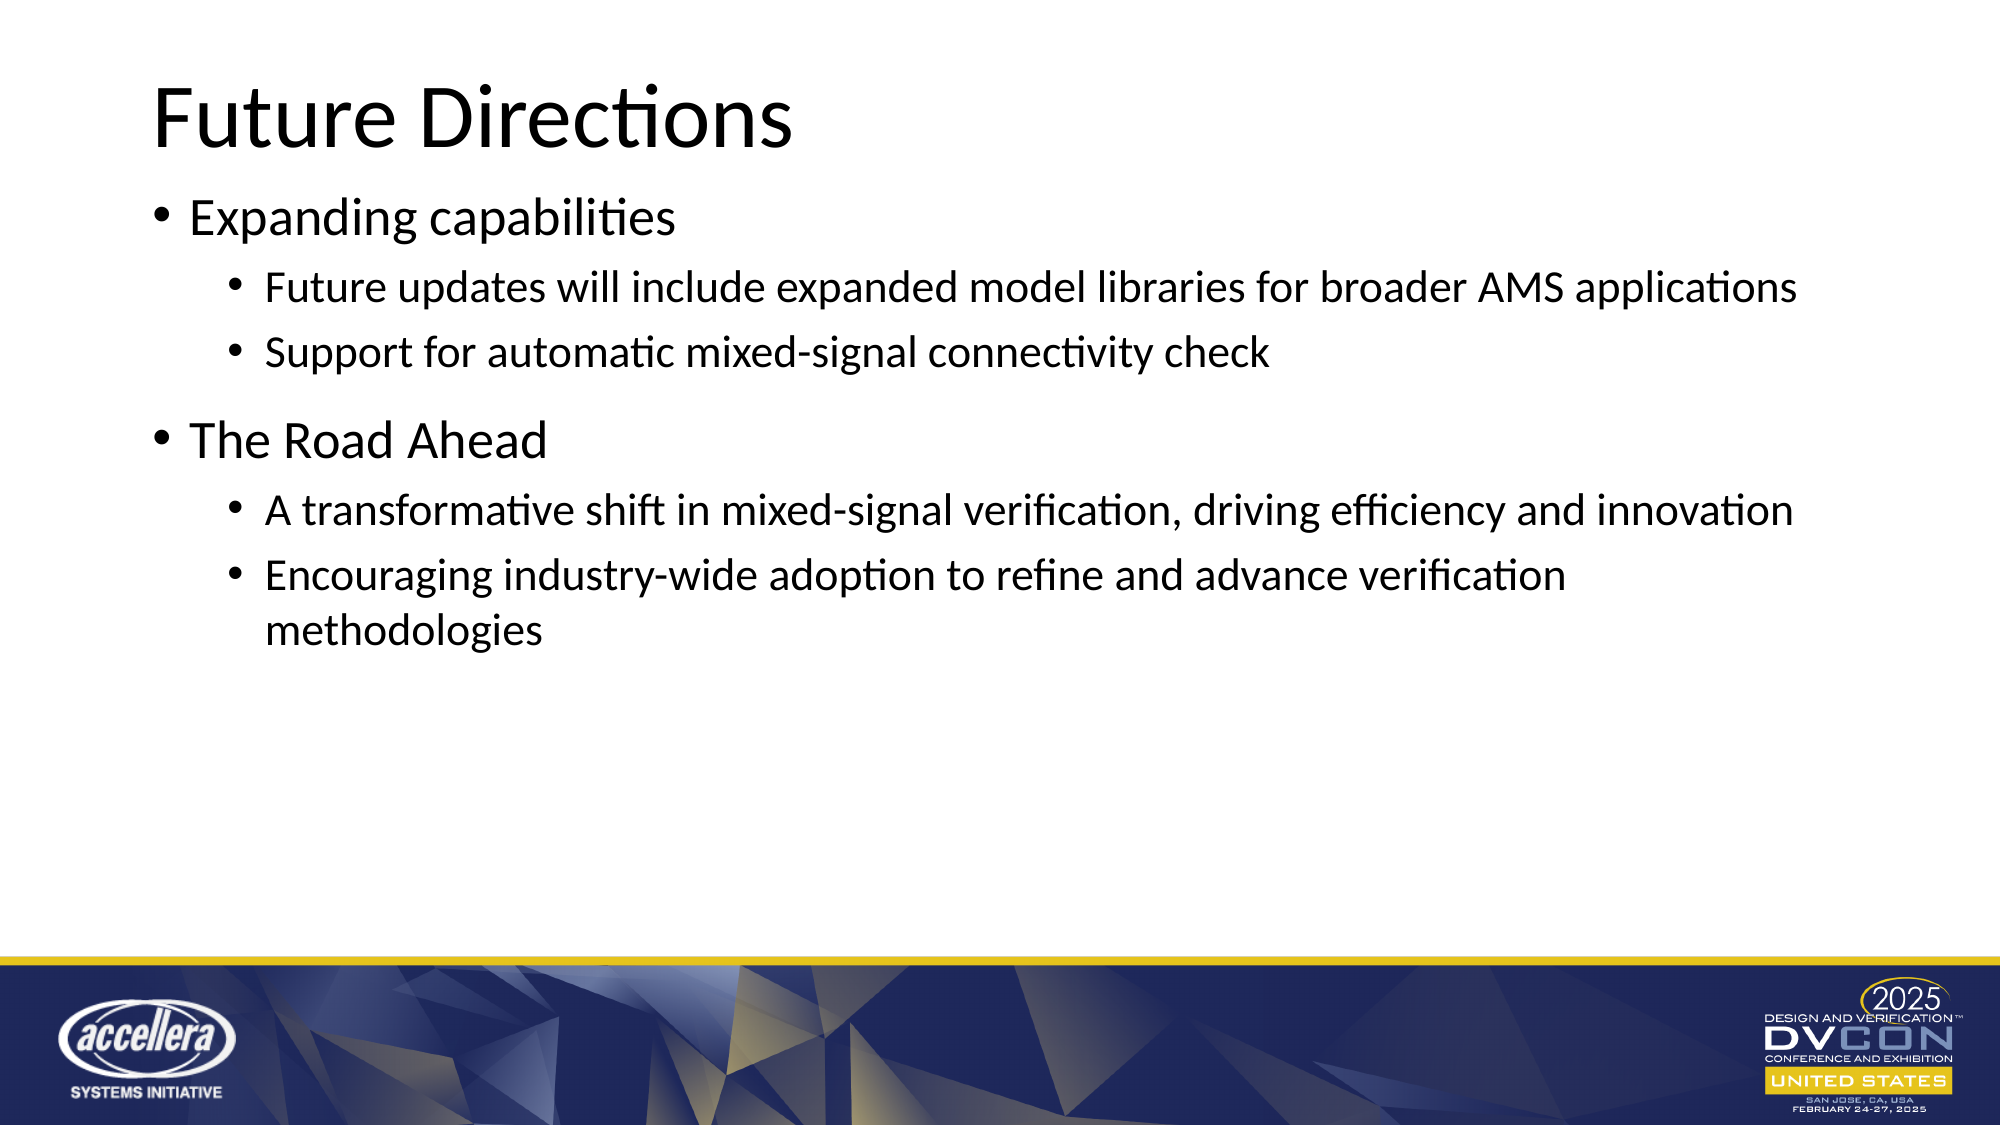

# Future Directions
Expanding capabilities
Future updates will include expanded model libraries for broader AMS applications
Support for automatic mixed-signal connectivity check
The Road Ahead
A transformative shift in mixed-signal verification, driving efficiency and innovation
Encouraging industry-wide adoption to refine and advance verification methodologies